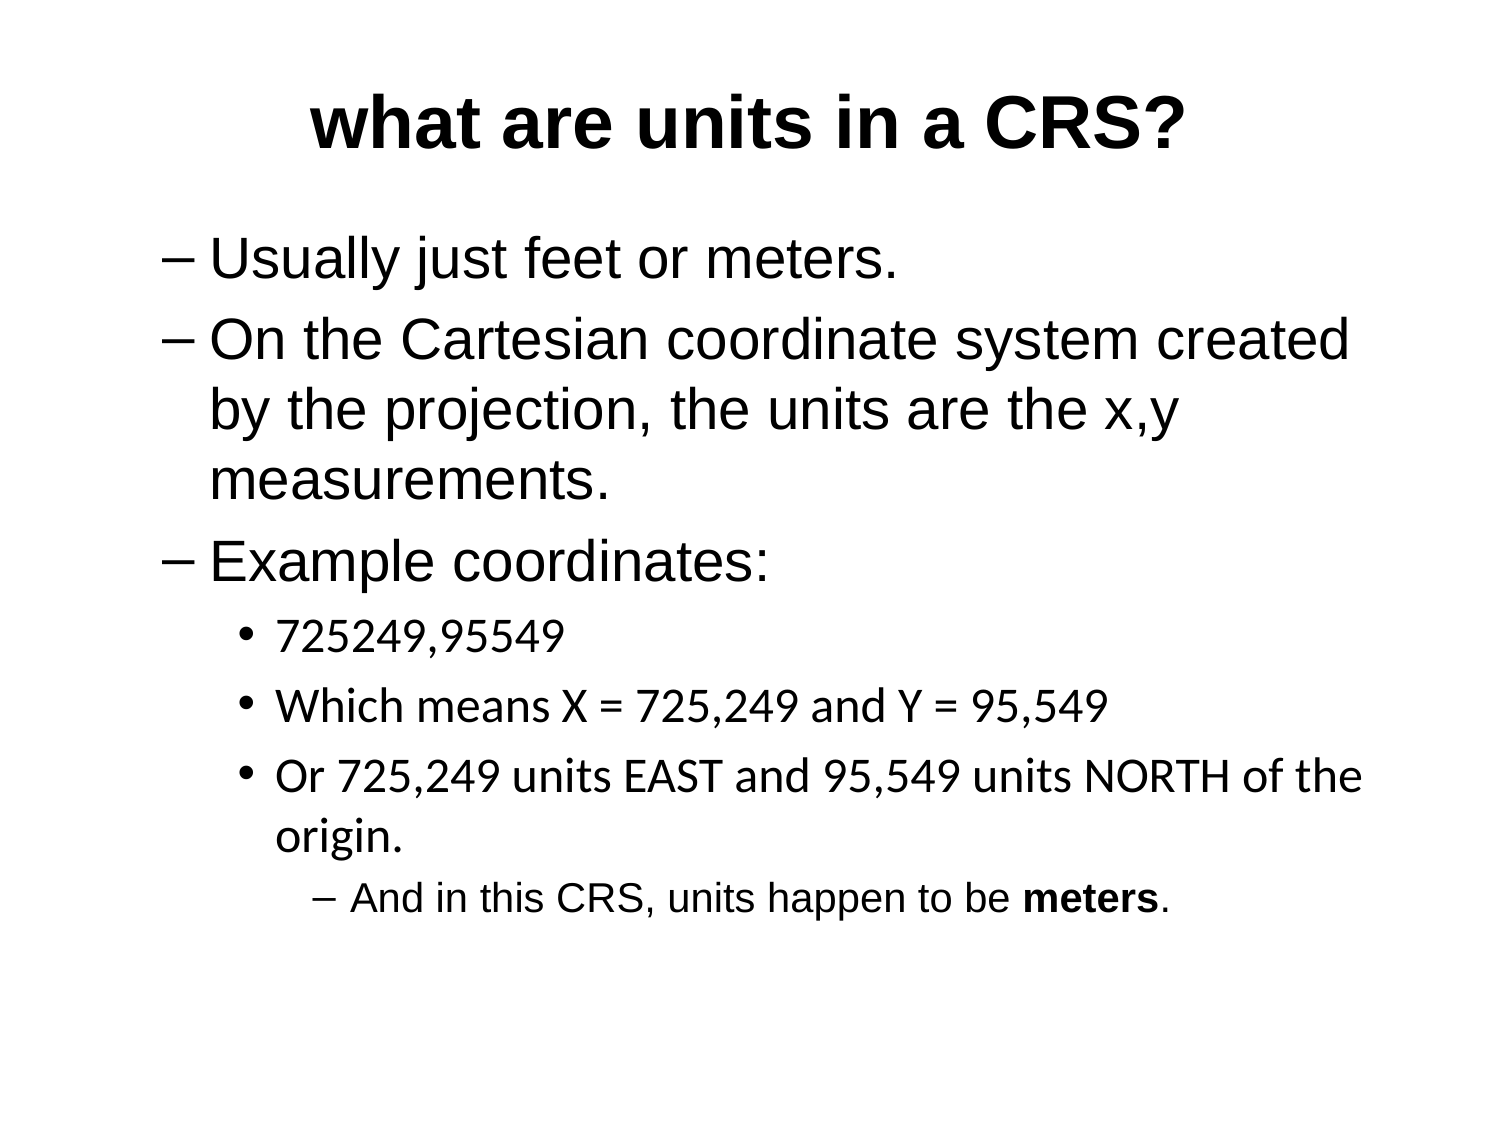

what are units in a CRS?
Usually just feet or meters.
On the Cartesian coordinate system created by the projection, the units are the x,y measurements.
Example coordinates:
725249,95549
Which means X = 725,249 and Y = 95,549
Or 725,249 units EAST and 95,549 units NORTH of the origin.
And in this CRS, units happen to be meters.